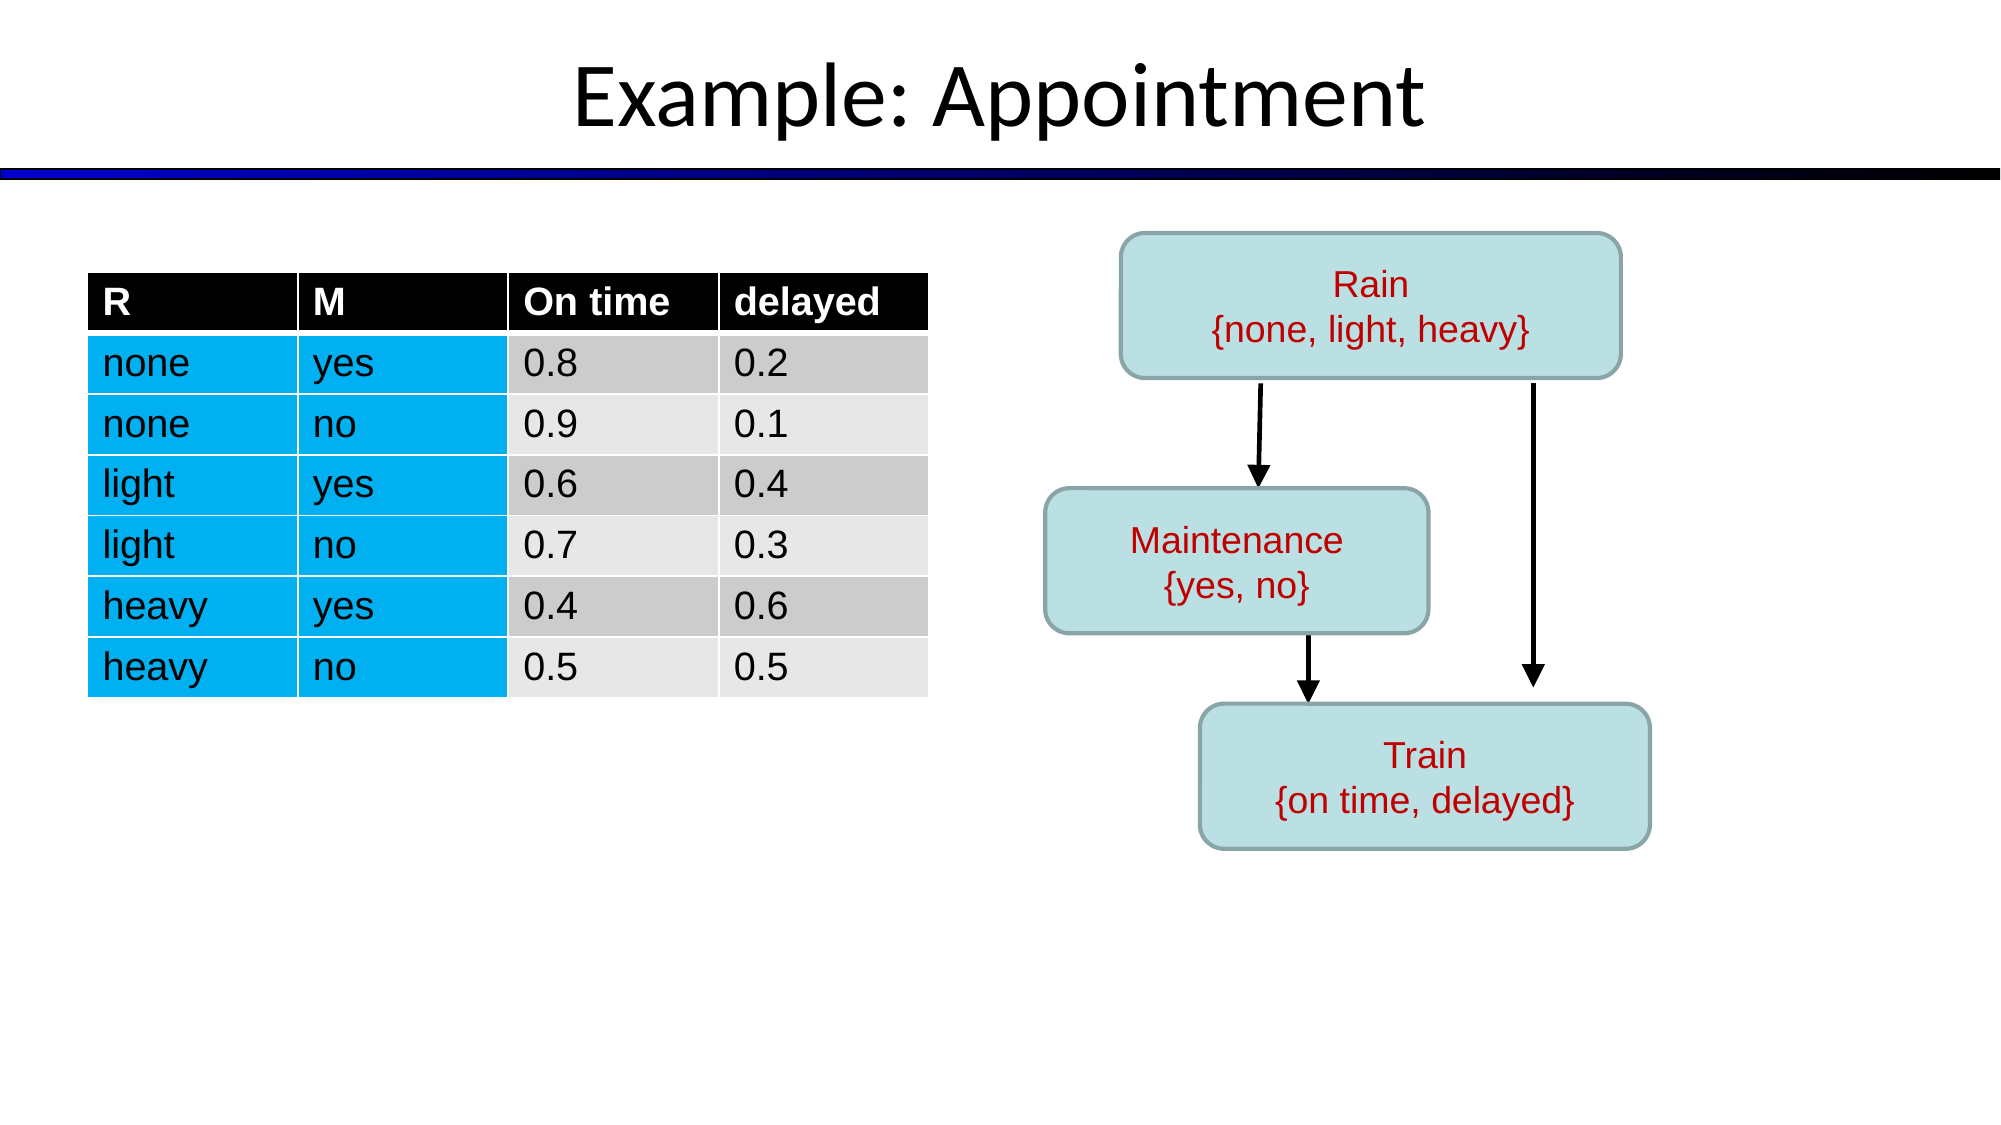

# Example: Appointment
Rain
{none, light, heavy}
| R | M | On time | delayed |
| --- | --- | --- | --- |
| none | yes | 0.8 | 0.2 |
| none | no | 0.9 | 0.1 |
| light | yes | 0.6 | 0.4 |
| light | no | 0.7 | 0.3 |
| heavy | yes | 0.4 | 0.6 |
| heavy | no | 0.5 | 0.5 |
Maintenance
{yes, no}
Train
{on time, delayed}